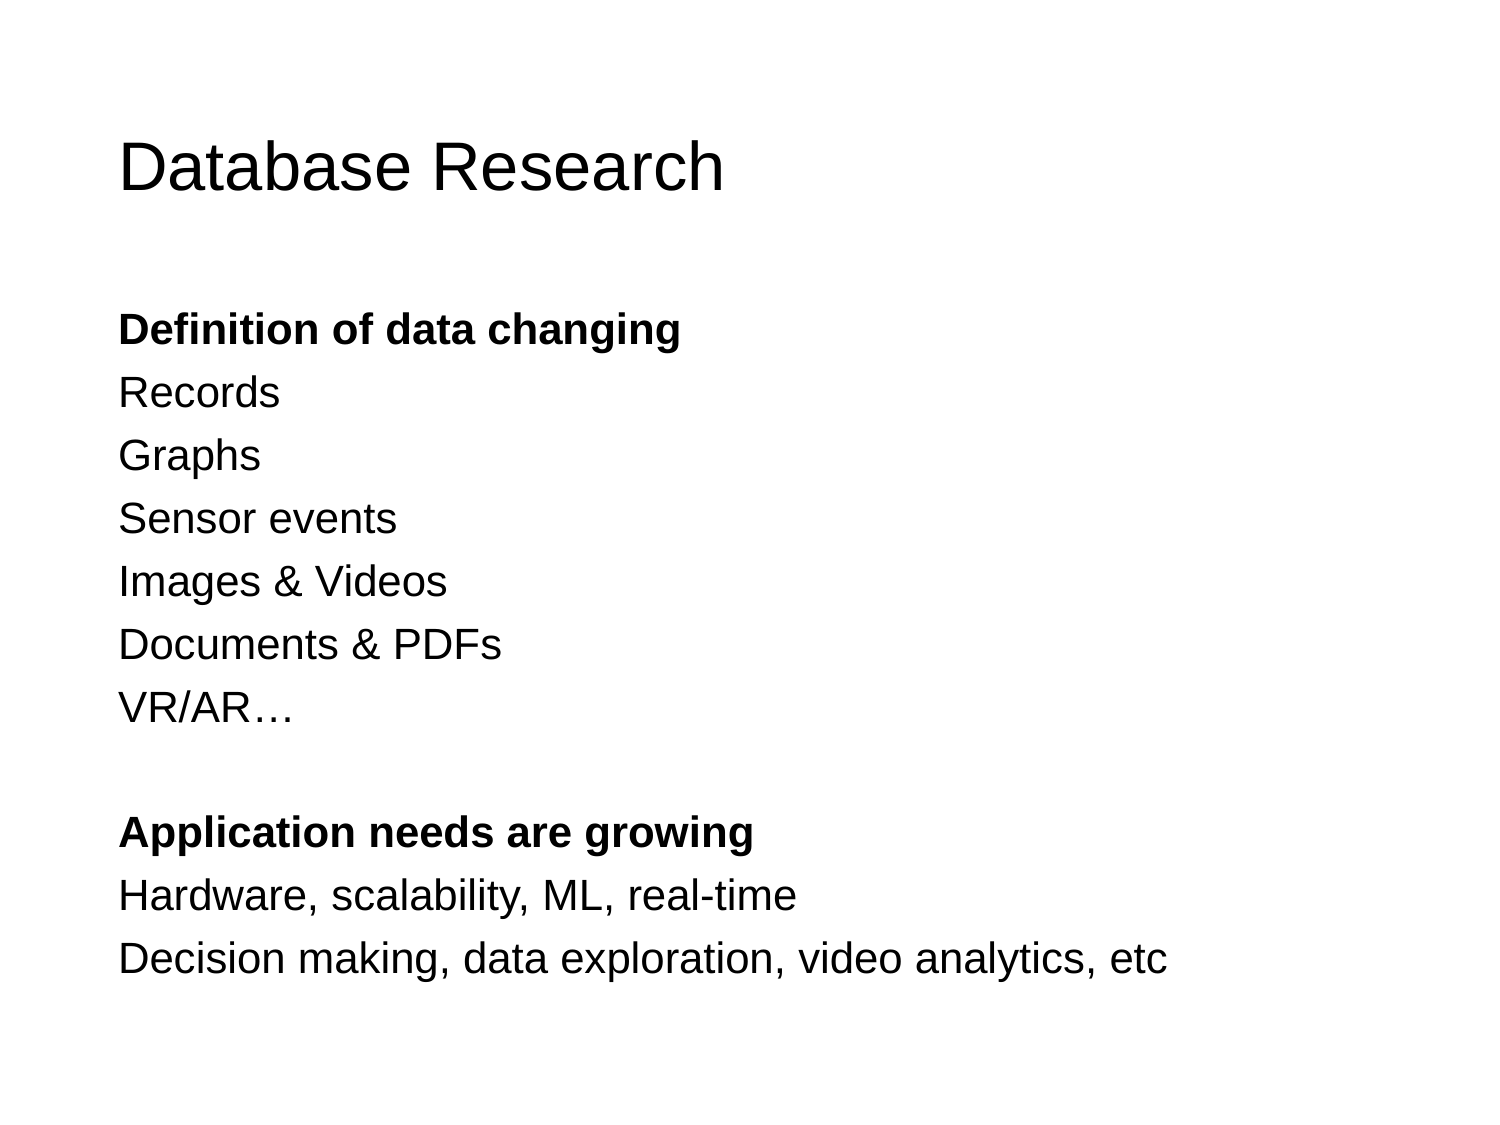

# Database Research
Definition of data changing
Records
Graphs
Sensor events
Images & Videos
Documents & PDFs
VR/AR…

Application needs are growing
Hardware, scalability, ML, real-time
Decision making, data exploration, video analytics, etc